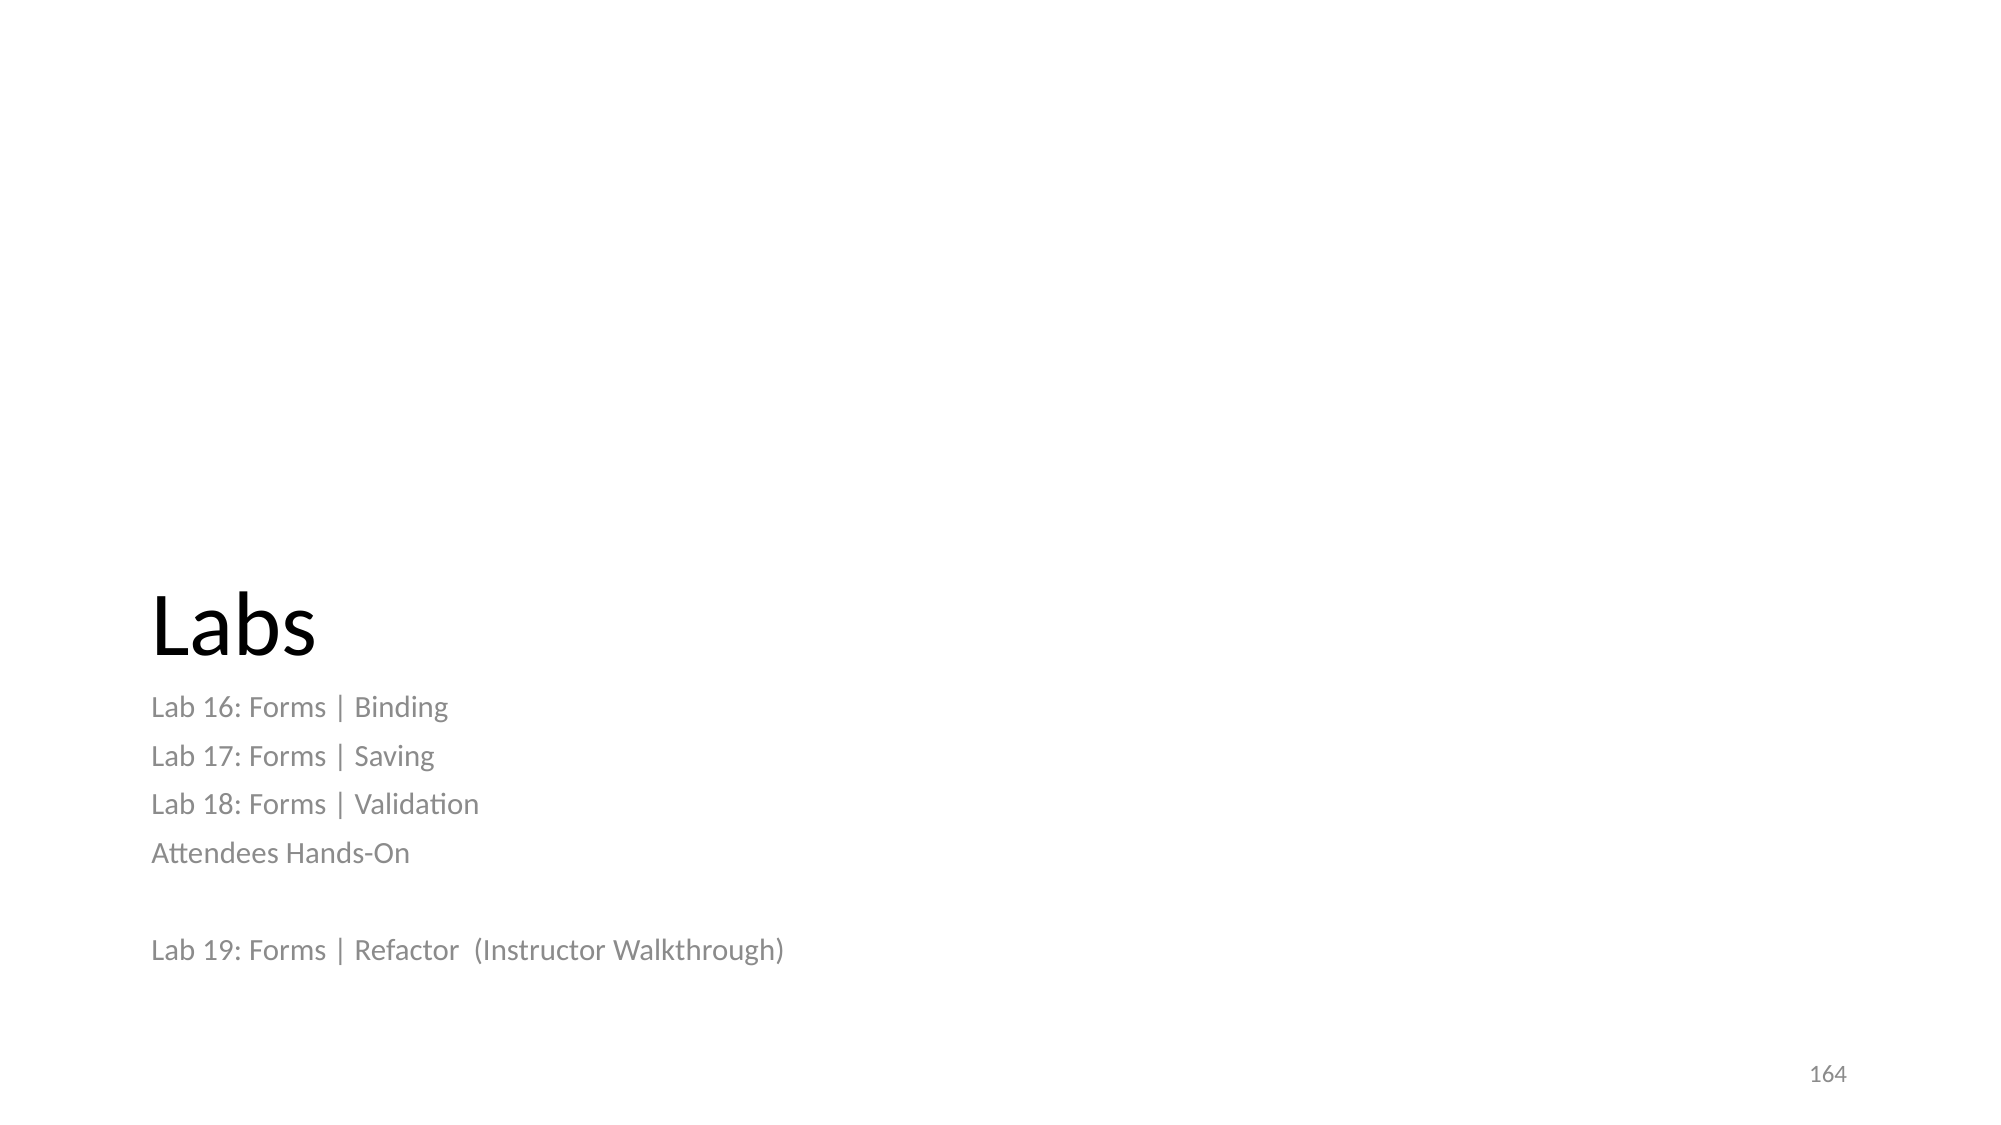

# Labs
Lab 16: Forms | Binding
Lab 17: Forms | Saving
Lab 18: Forms | Validation
Attendees Hands-On

Lab 19: Forms | Refactor  (Instructor Walkthrough)
164